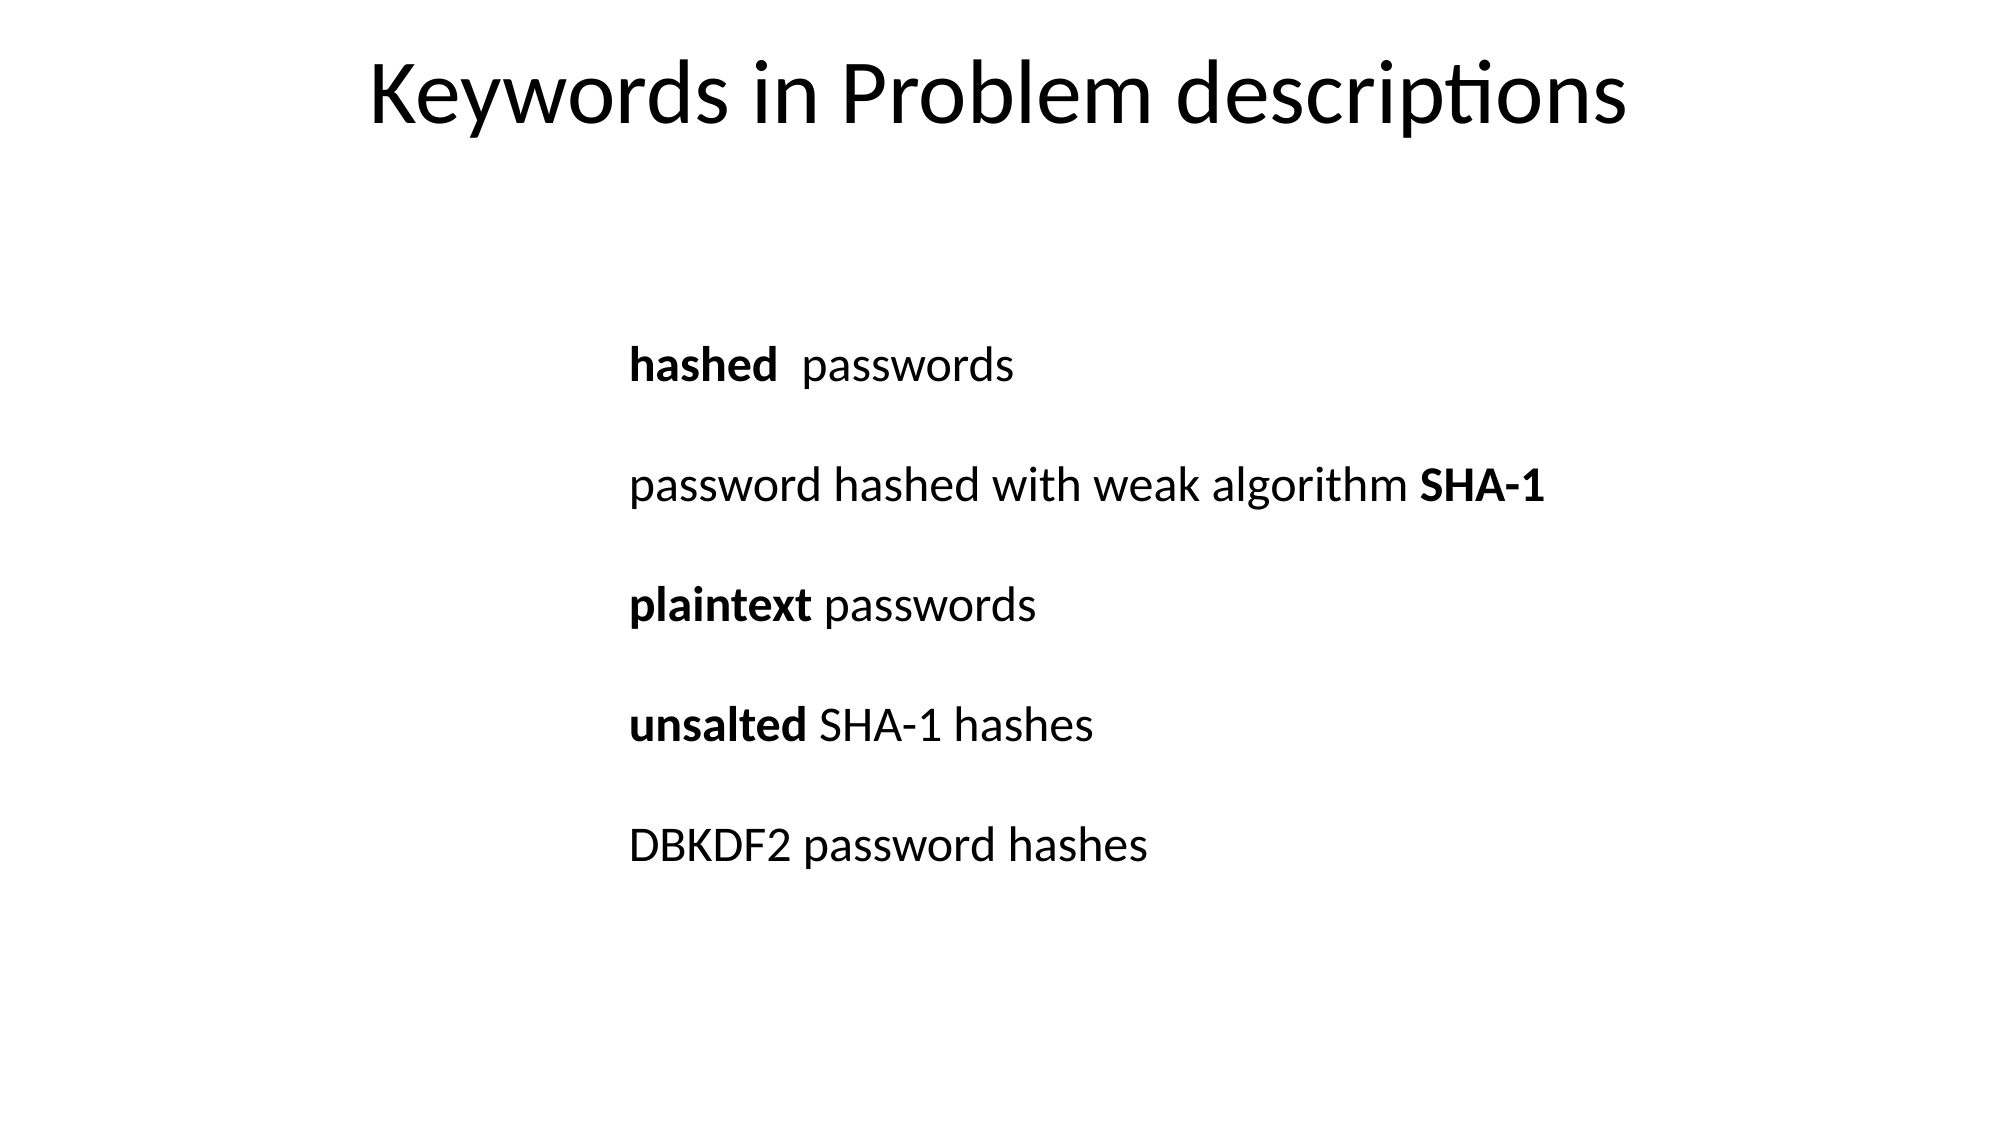

# Keywords in Problem descriptions
hashed  passwords

password hashed with weak algorithm SHA-1

plaintext passwords

unsalted SHA-1 hashes

DBKDF2 password hashes